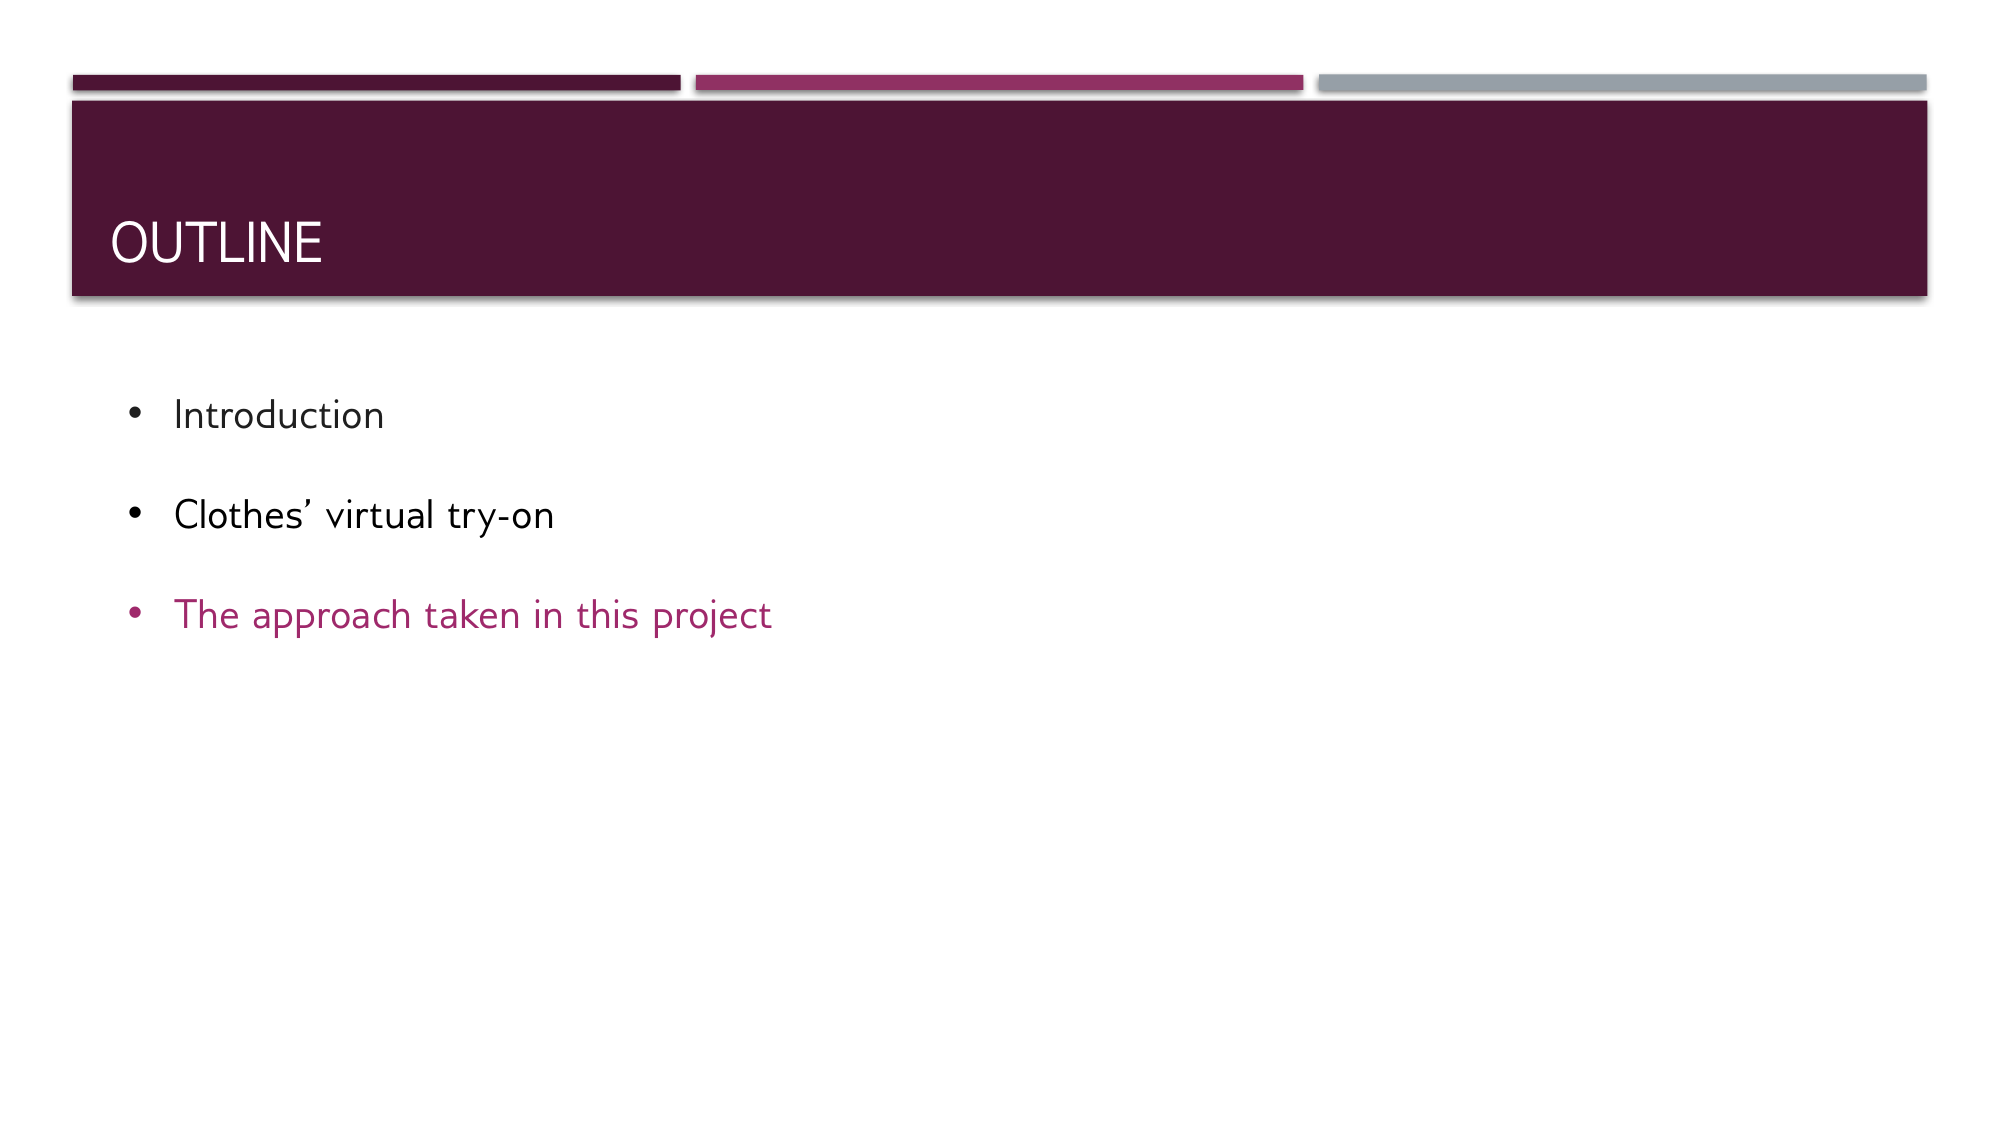

# outline
Introduction

Clothes’ virtual try-on

The approach taken in this project